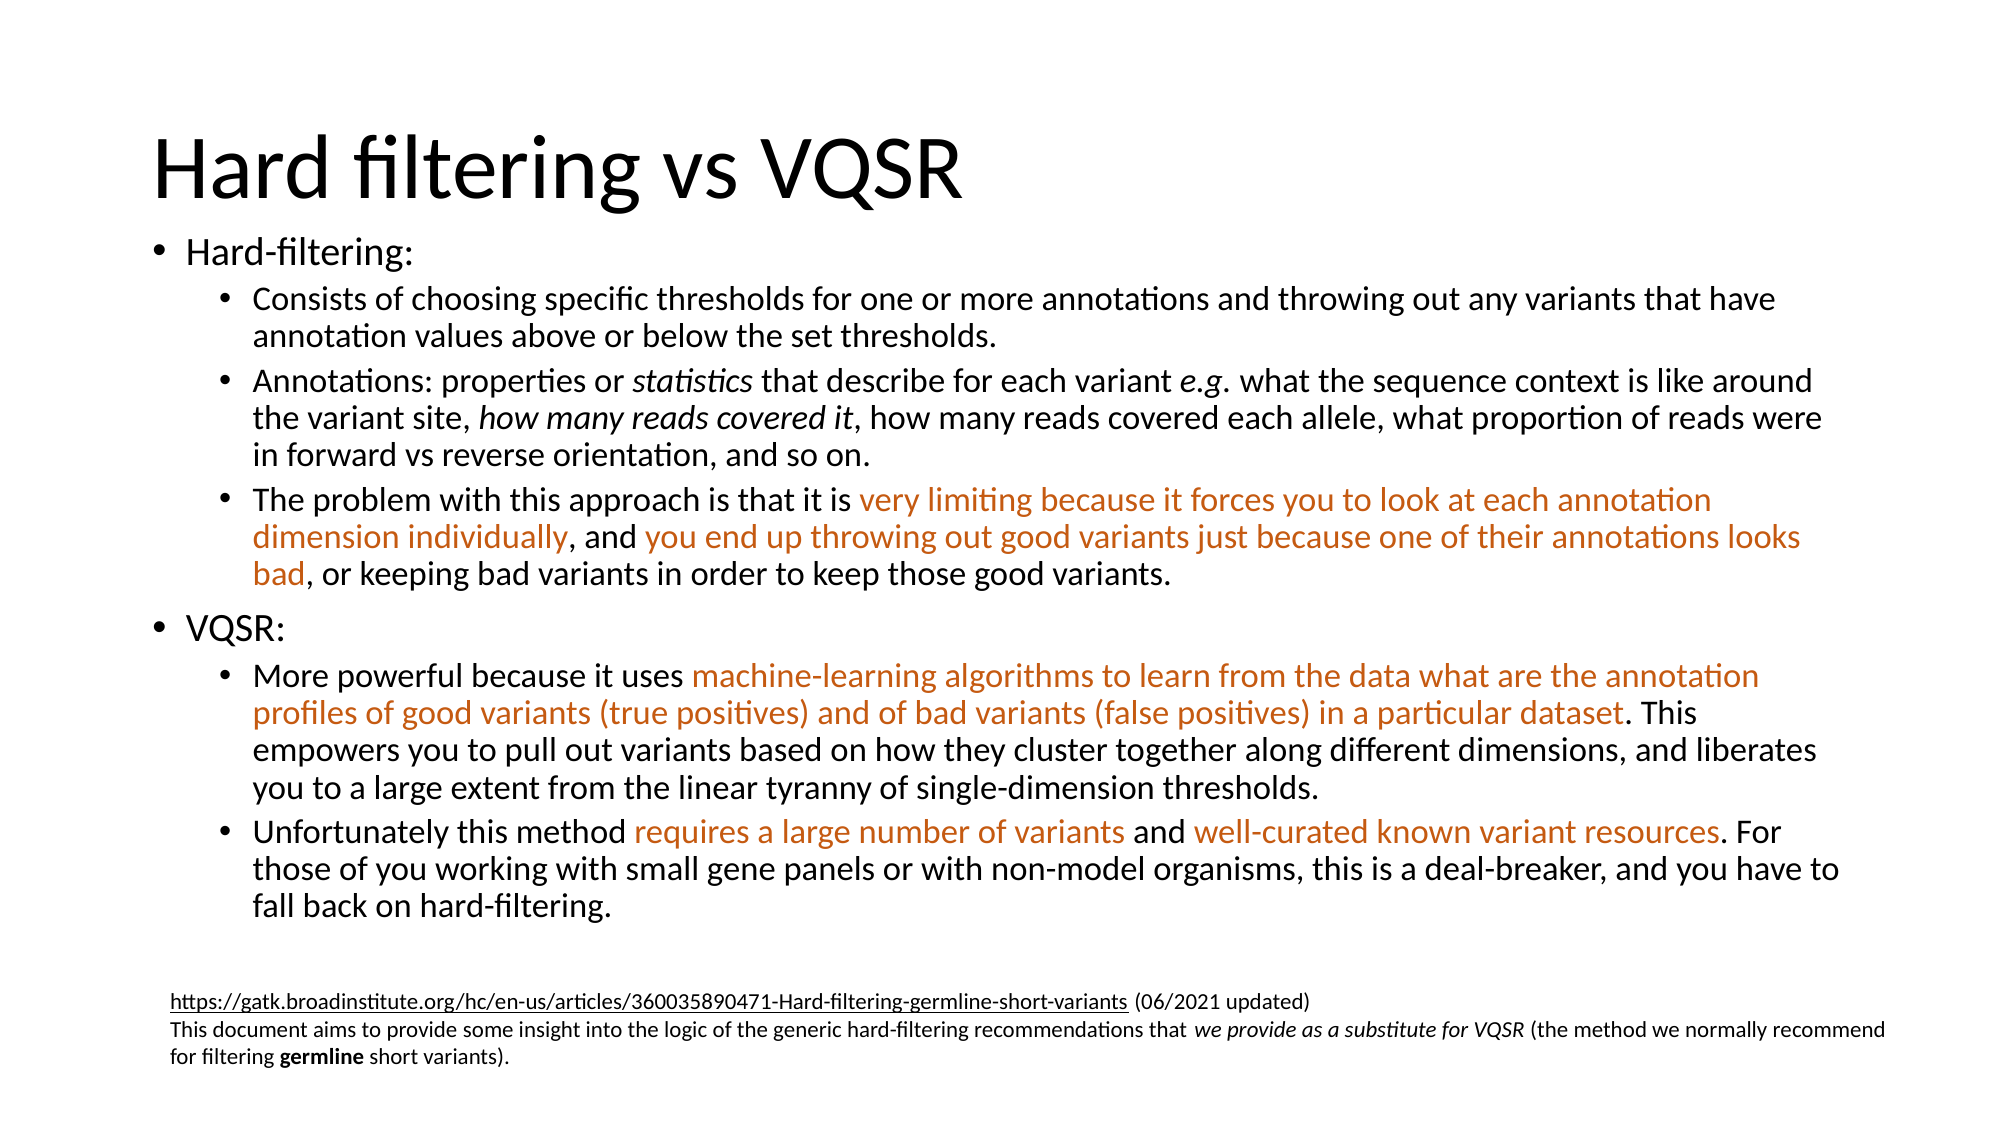

# Hard filtering vs VQSR
Hard-filtering:
Consists of choosing specific thresholds for one or more annotations and throwing out any variants that have annotation values above or below the set thresholds.
Annotations: properties or statistics that describe for each variant e.g. what the sequence context is like around the variant site, how many reads covered it, how many reads covered each allele, what proportion of reads were in forward vs reverse orientation, and so on.
The problem with this approach is that it is very limiting because it forces you to look at each annotation dimension individually, and you end up throwing out good variants just because one of their annotations looks bad, or keeping bad variants in order to keep those good variants.
VQSR:
More powerful because it uses machine-learning algorithms to learn from the data what are the annotation profiles of good variants (true positives) and of bad variants (false positives) in a particular dataset. This empowers you to pull out variants based on how they cluster together along different dimensions, and liberates you to a large extent from the linear tyranny of single-dimension thresholds.
Unfortunately this method requires a large number of variants and well-curated known variant resources. For those of you working with small gene panels or with non-model organisms, this is a deal-breaker, and you have to fall back on hard-filtering.
https://gatk.broadinstitute.org/hc/en-us/articles/360035890471-Hard-filtering-germline-short-variants (06/2021 updated)
This document aims to provide some insight into the logic of the generic hard-filtering recommendations that we provide as a substitute for VQSR (the method we normally recommend for filtering germline short variants).